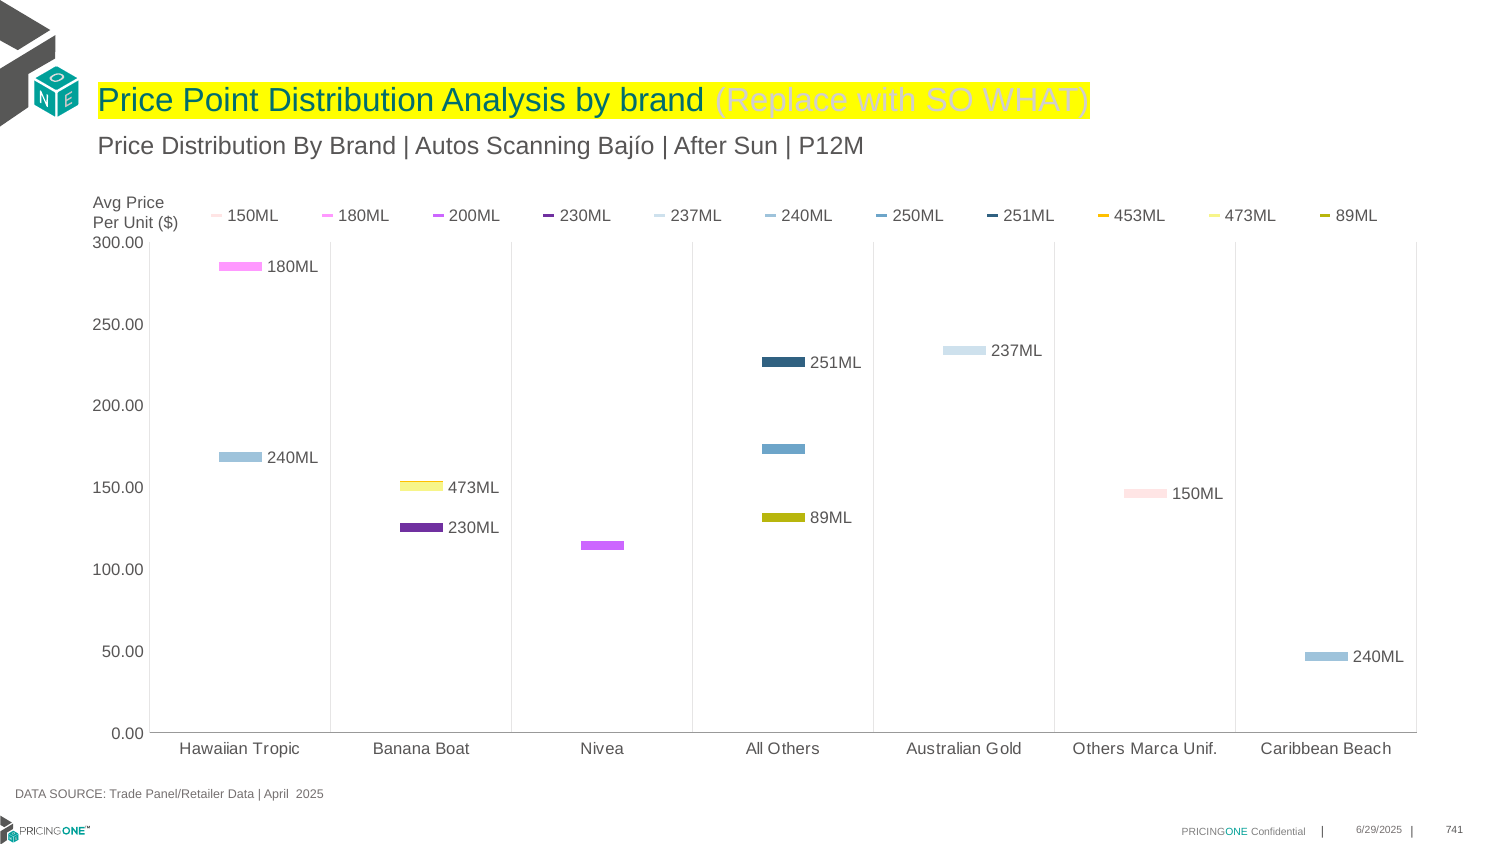

# Price Point Distribution Analysis by brand (Replace with SO WHAT)
Price Distribution By Brand | Autos Scanning Bajío | After Sun | P12M

### Chart

| Category | 150ML | 180ML | 200ML | 230ML | 237ML | 240ML | 250ML | 251ML | 453ML | 473ML | 89ML |
|---|---|---|---|---|---|---|---|---|---|---|---|
| Hawaiian Tropic | None | 285.0 | None | None | None | 168.5996 | None | None | None | None | None |
| Banana Boat | None | None | None | 125.4124 | None | None | None | None | 151.0968 | 150.2864 | None |
| Nivea | None | None | 114.5124 | None | None | None | None | None | None | None | None |
| All Others | None | None | None | None | None | None | 173.3514 | 226.6089 | None | None | 131.5153 |
| Australian Gold | None | None | None | None | 233.6888 | None | None | None | None | None | None |
| Others Marca Unif. | 146.3581 | None | None | None | None | None | None | None | None | None | None |
| Caribbean Beach | None | None | None | None | None | 46.7466 | None | None | None | None | None |
Avg Price
Per Unit ($)
DATA SOURCE: Trade Panel/Retailer Data | April  2025
6/29/2025
741